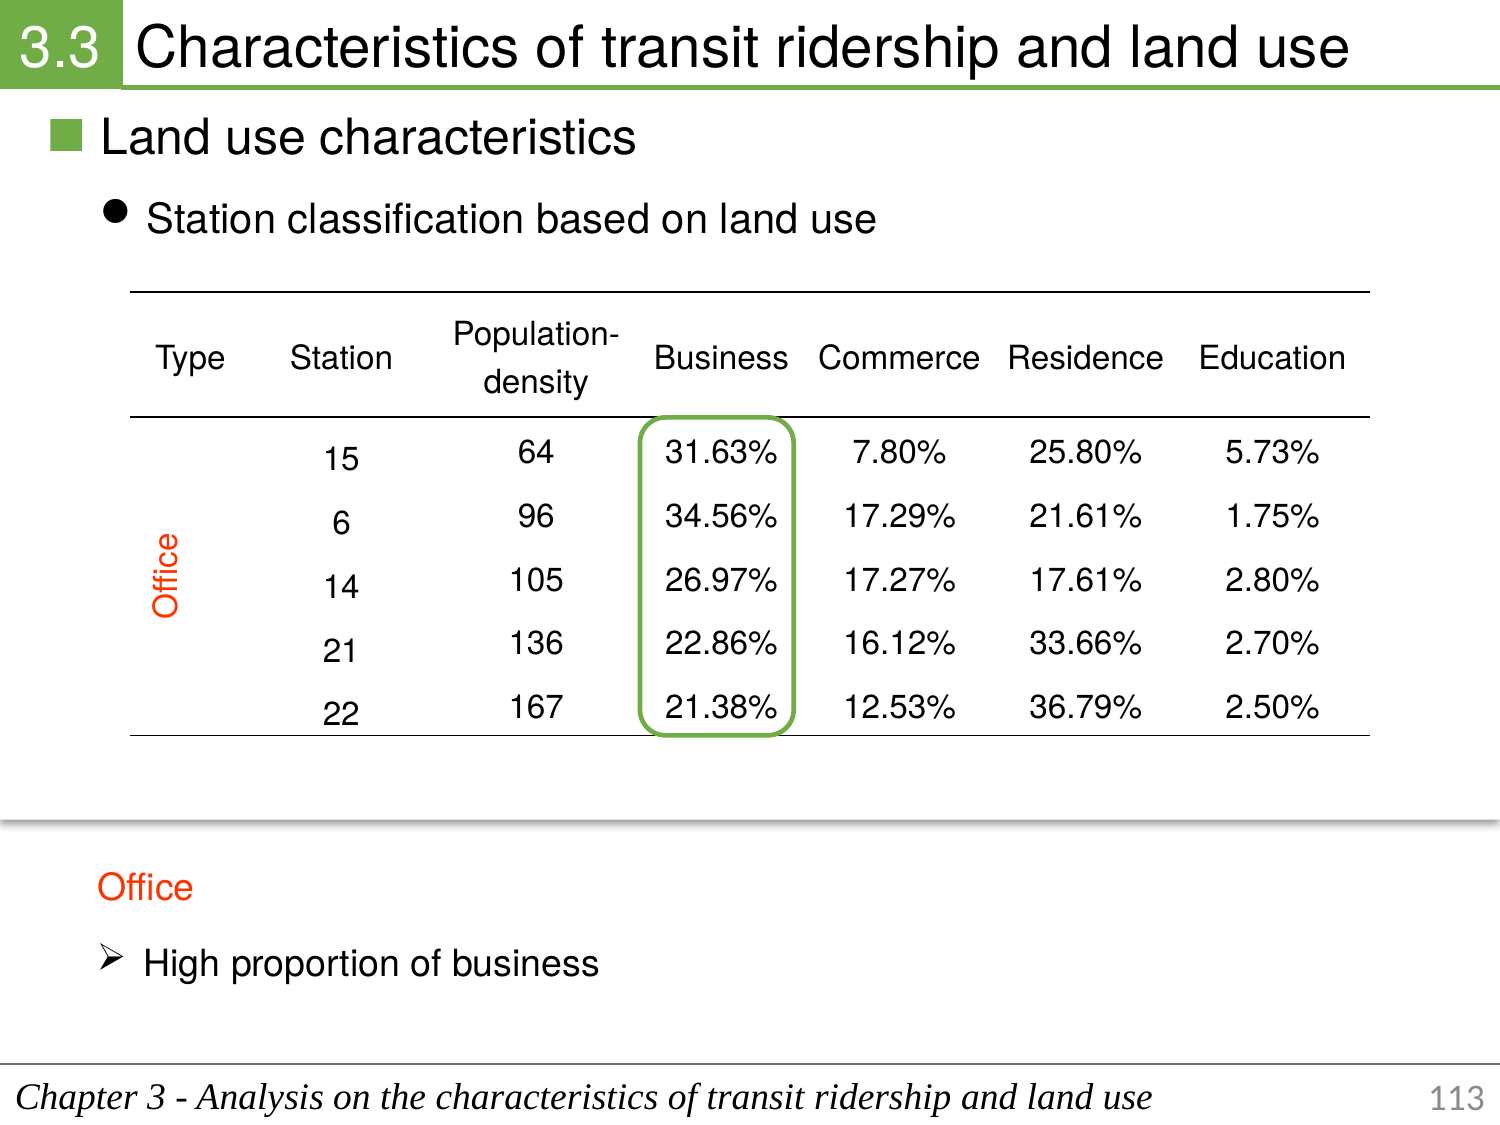

3.3
Characteristics of transit ridership and land use

Land use characteristics

Station classification based on land use
| Type | Station | Population-density | Business | Commerce | Residence | Education |
| --- | --- | --- | --- | --- | --- | --- |
| Office | 15 | 64 | 31.63% | 7.80% | 25.80% | 5.73% |
|  | 6 | 96 | 34.56% | 17.29% | 21.61% | 1.75% |
|  | 14 | 105 | 26.97% | 17.27% | 17.61% | 2.80% |
|  | 21 | 136 | 22.86% | 16.12% | 33.66% | 2.70% |
|  | 22 | 167 | 21.38% | 12.53% | 36.79% | 2.50% |

Office
High proportion of business
Chapter 3 - Analysis on the characteristics of transit ridership and land use

113